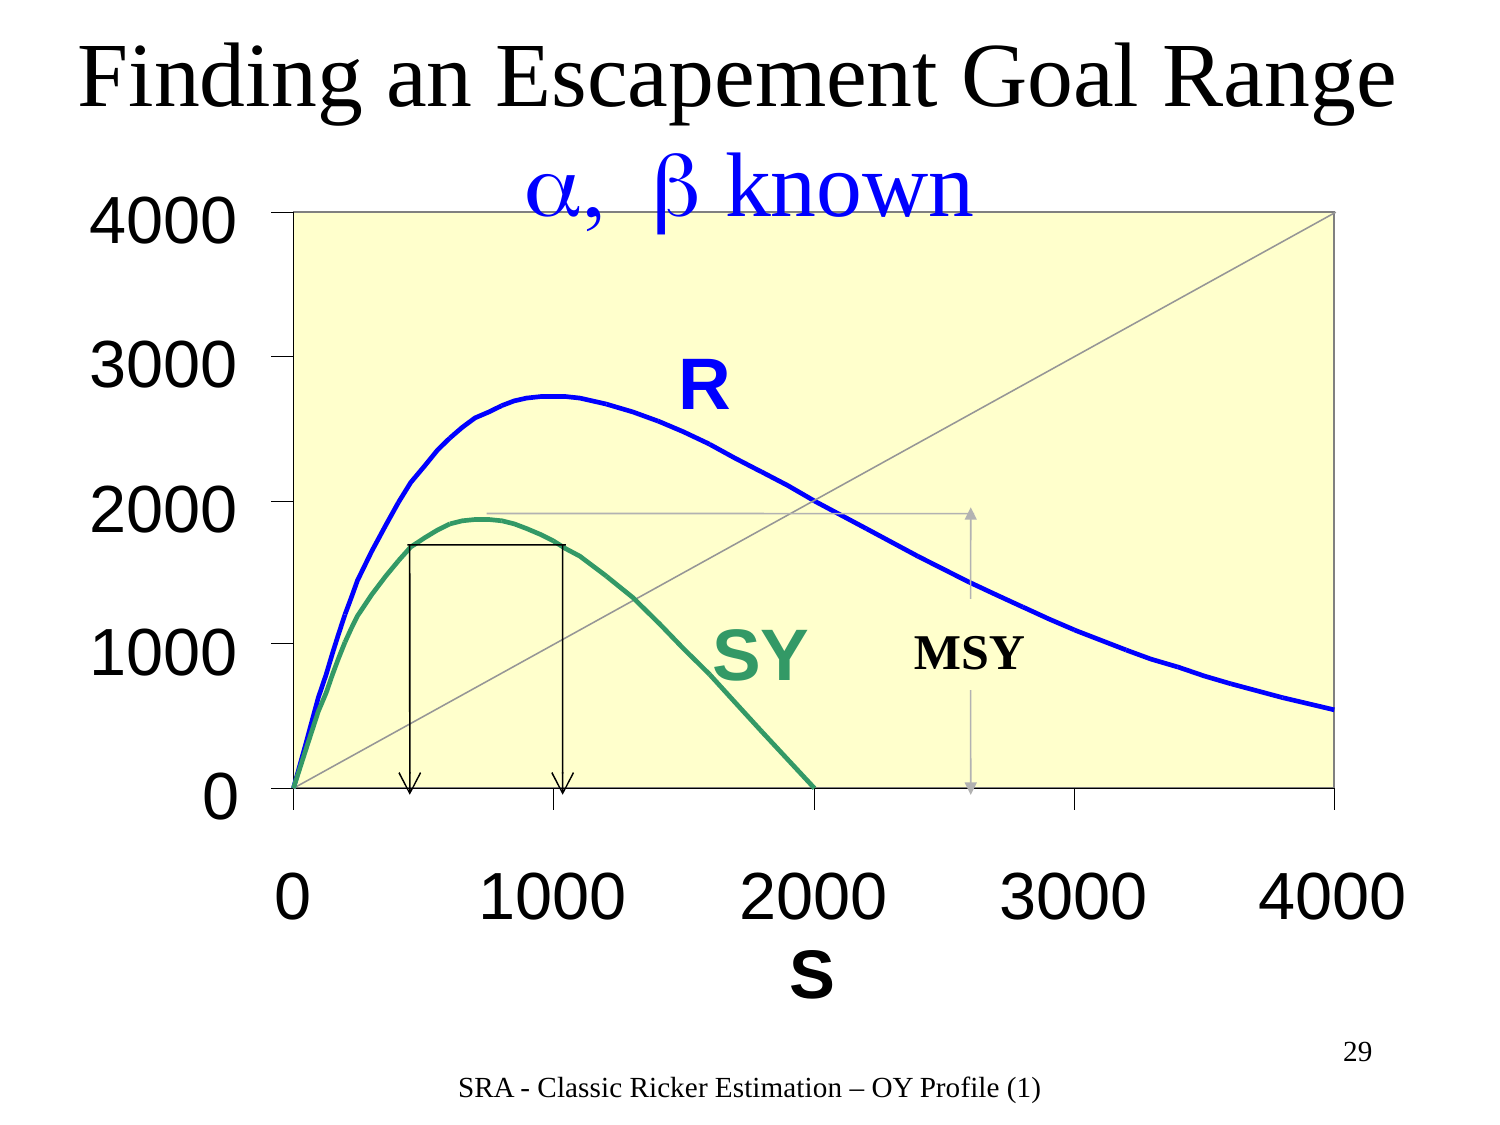

Finding an Escapement Goal Range
α, β known

4000

3000

R

2000

MSY

SY
1000

0

0
1000
2000
3000
4000
S
29
SRA - Classic Ricker Estimation – OY Profile (1)